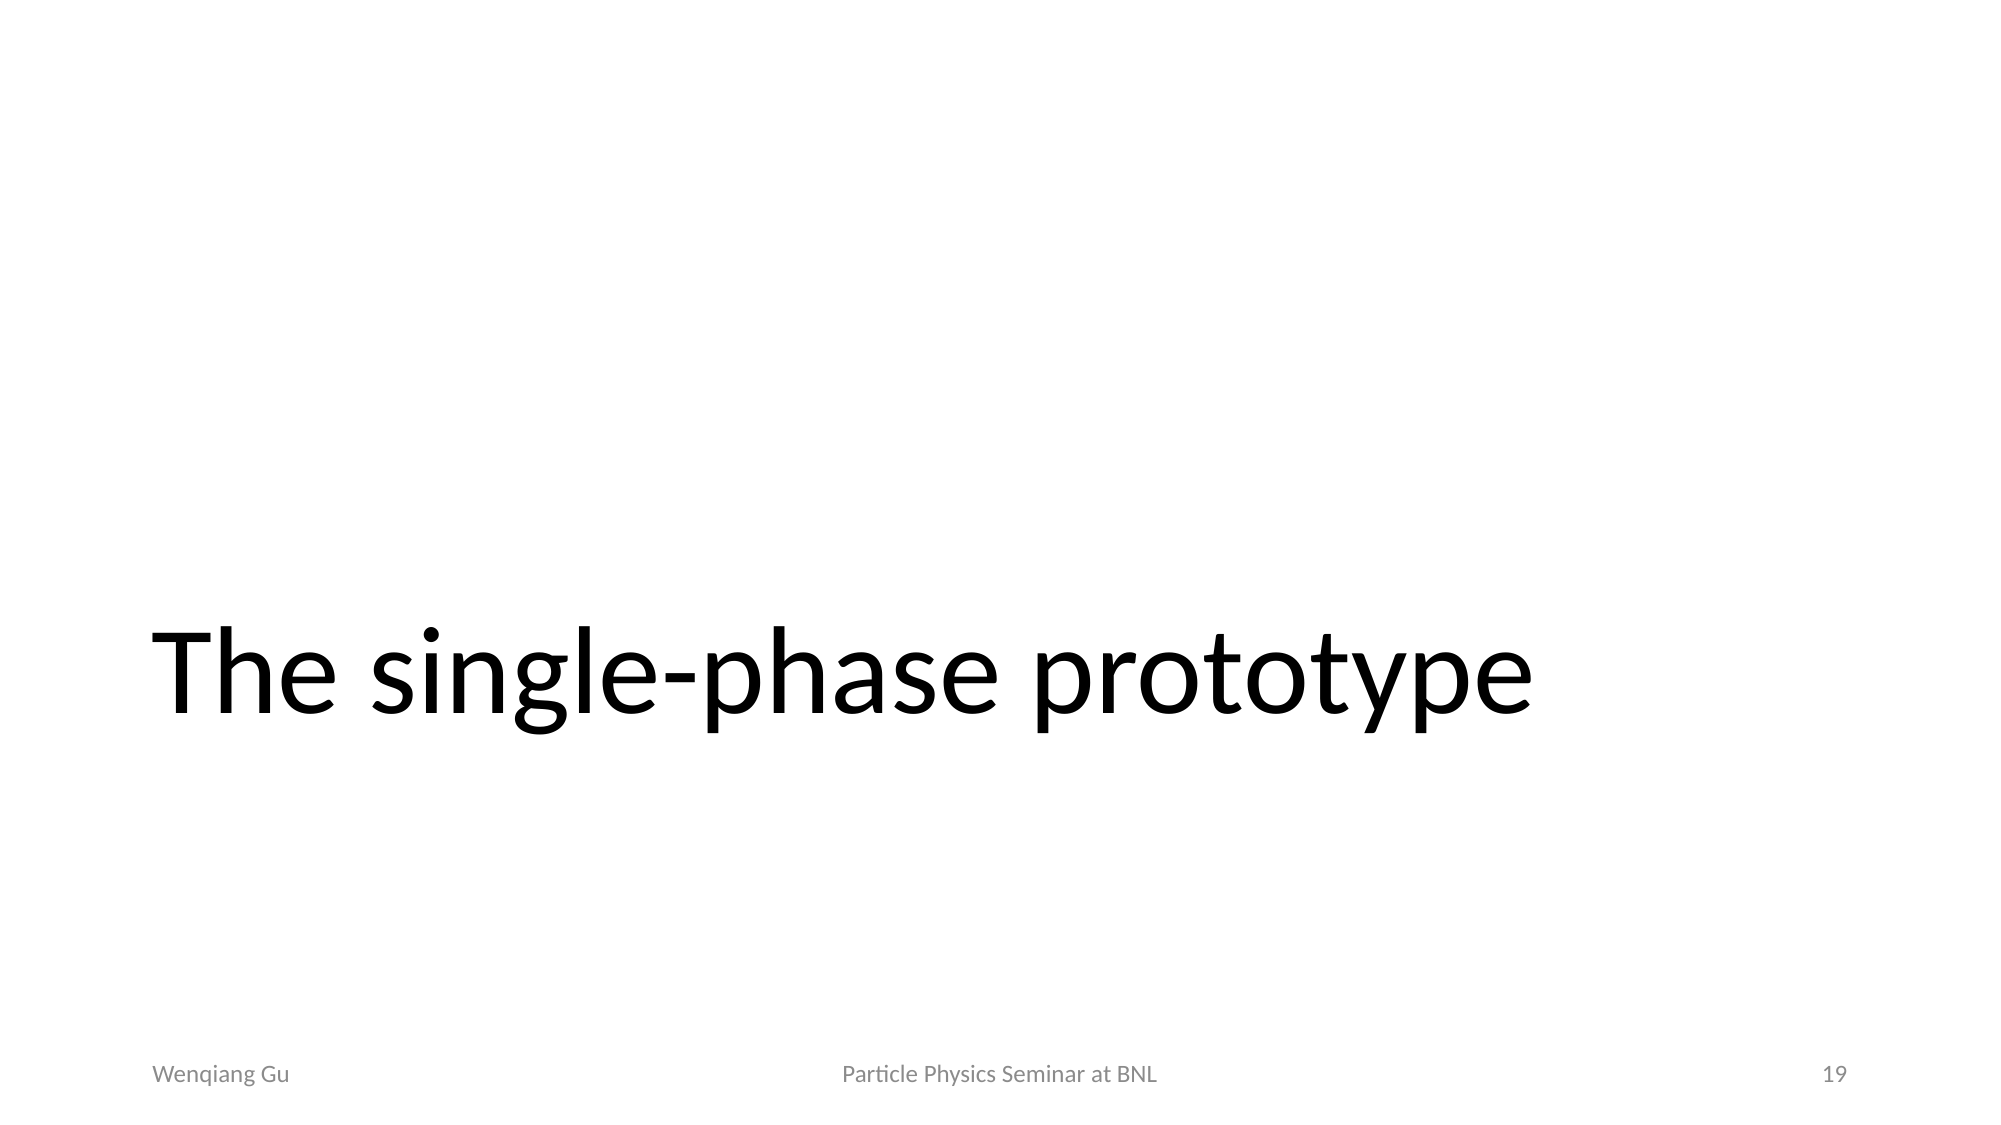

# The single-phase prototype

Wenqiang Gu
Particle Physics Seminar at BNL
19